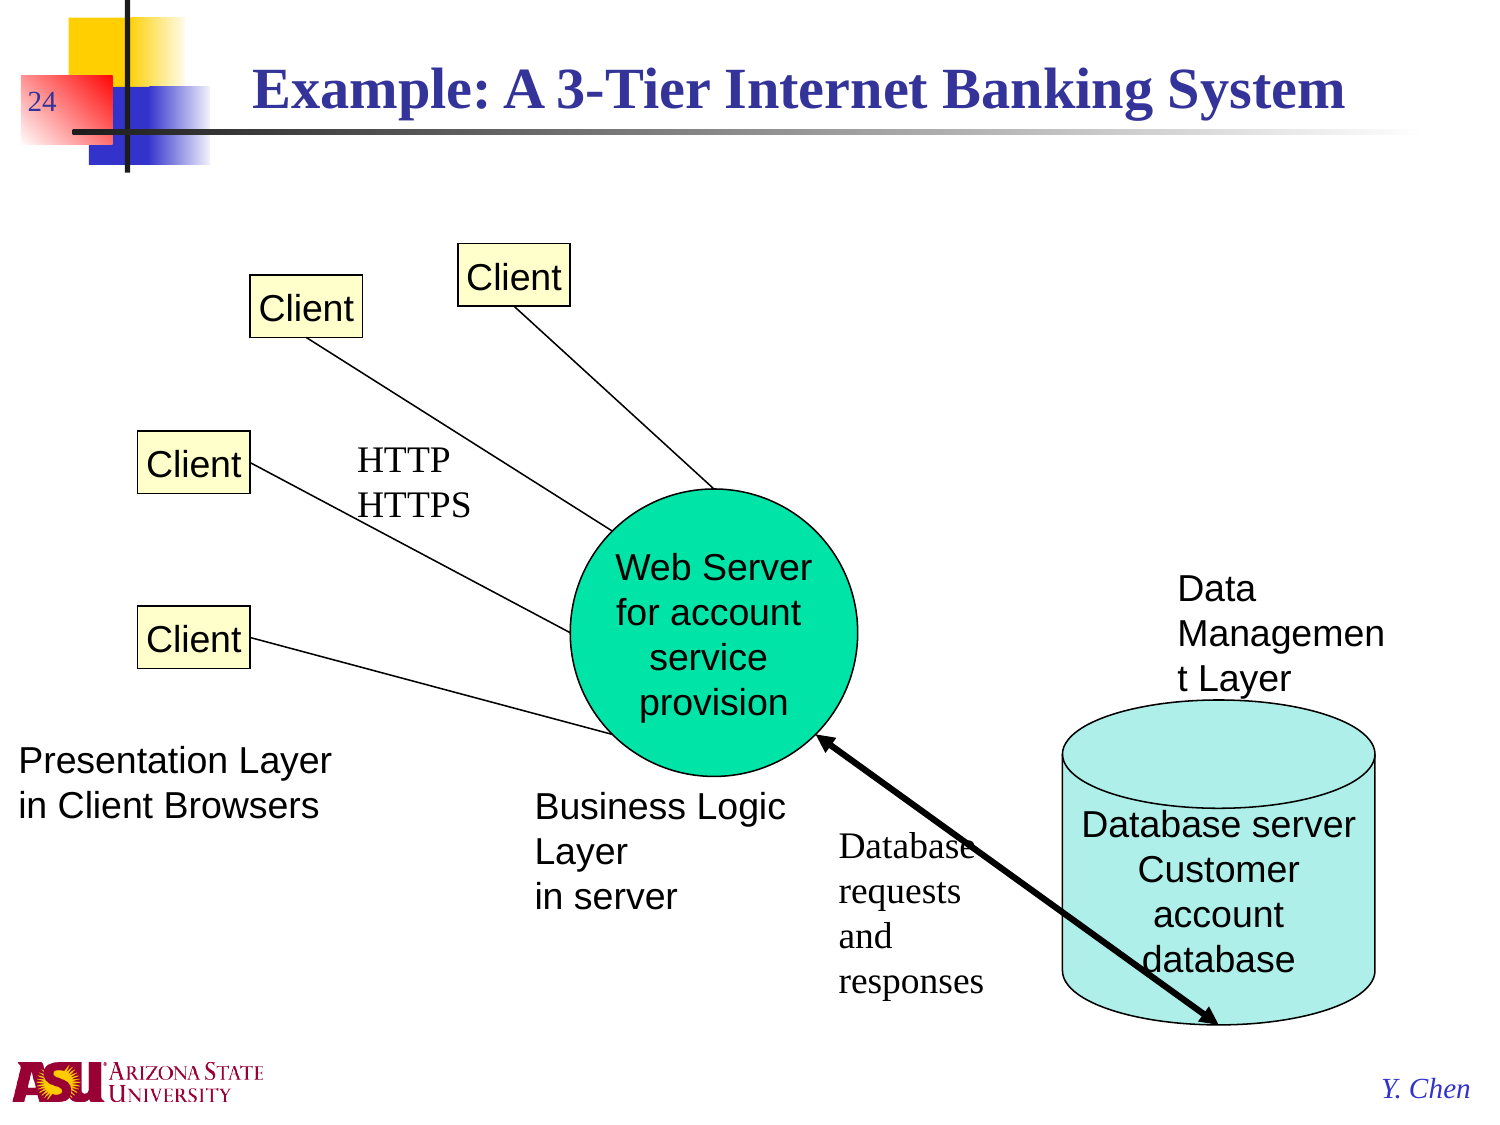

# Example: A 3-Tier Internet Banking System
24
Client
Client
HTTP
HTTPS
Client
Web Server
for account
service
provision
Data Management Layer
Client
Database server
Customer
account
database
Presentation Layer
in Client Browsers
Business Logic Layer
in server
Database requests and responses